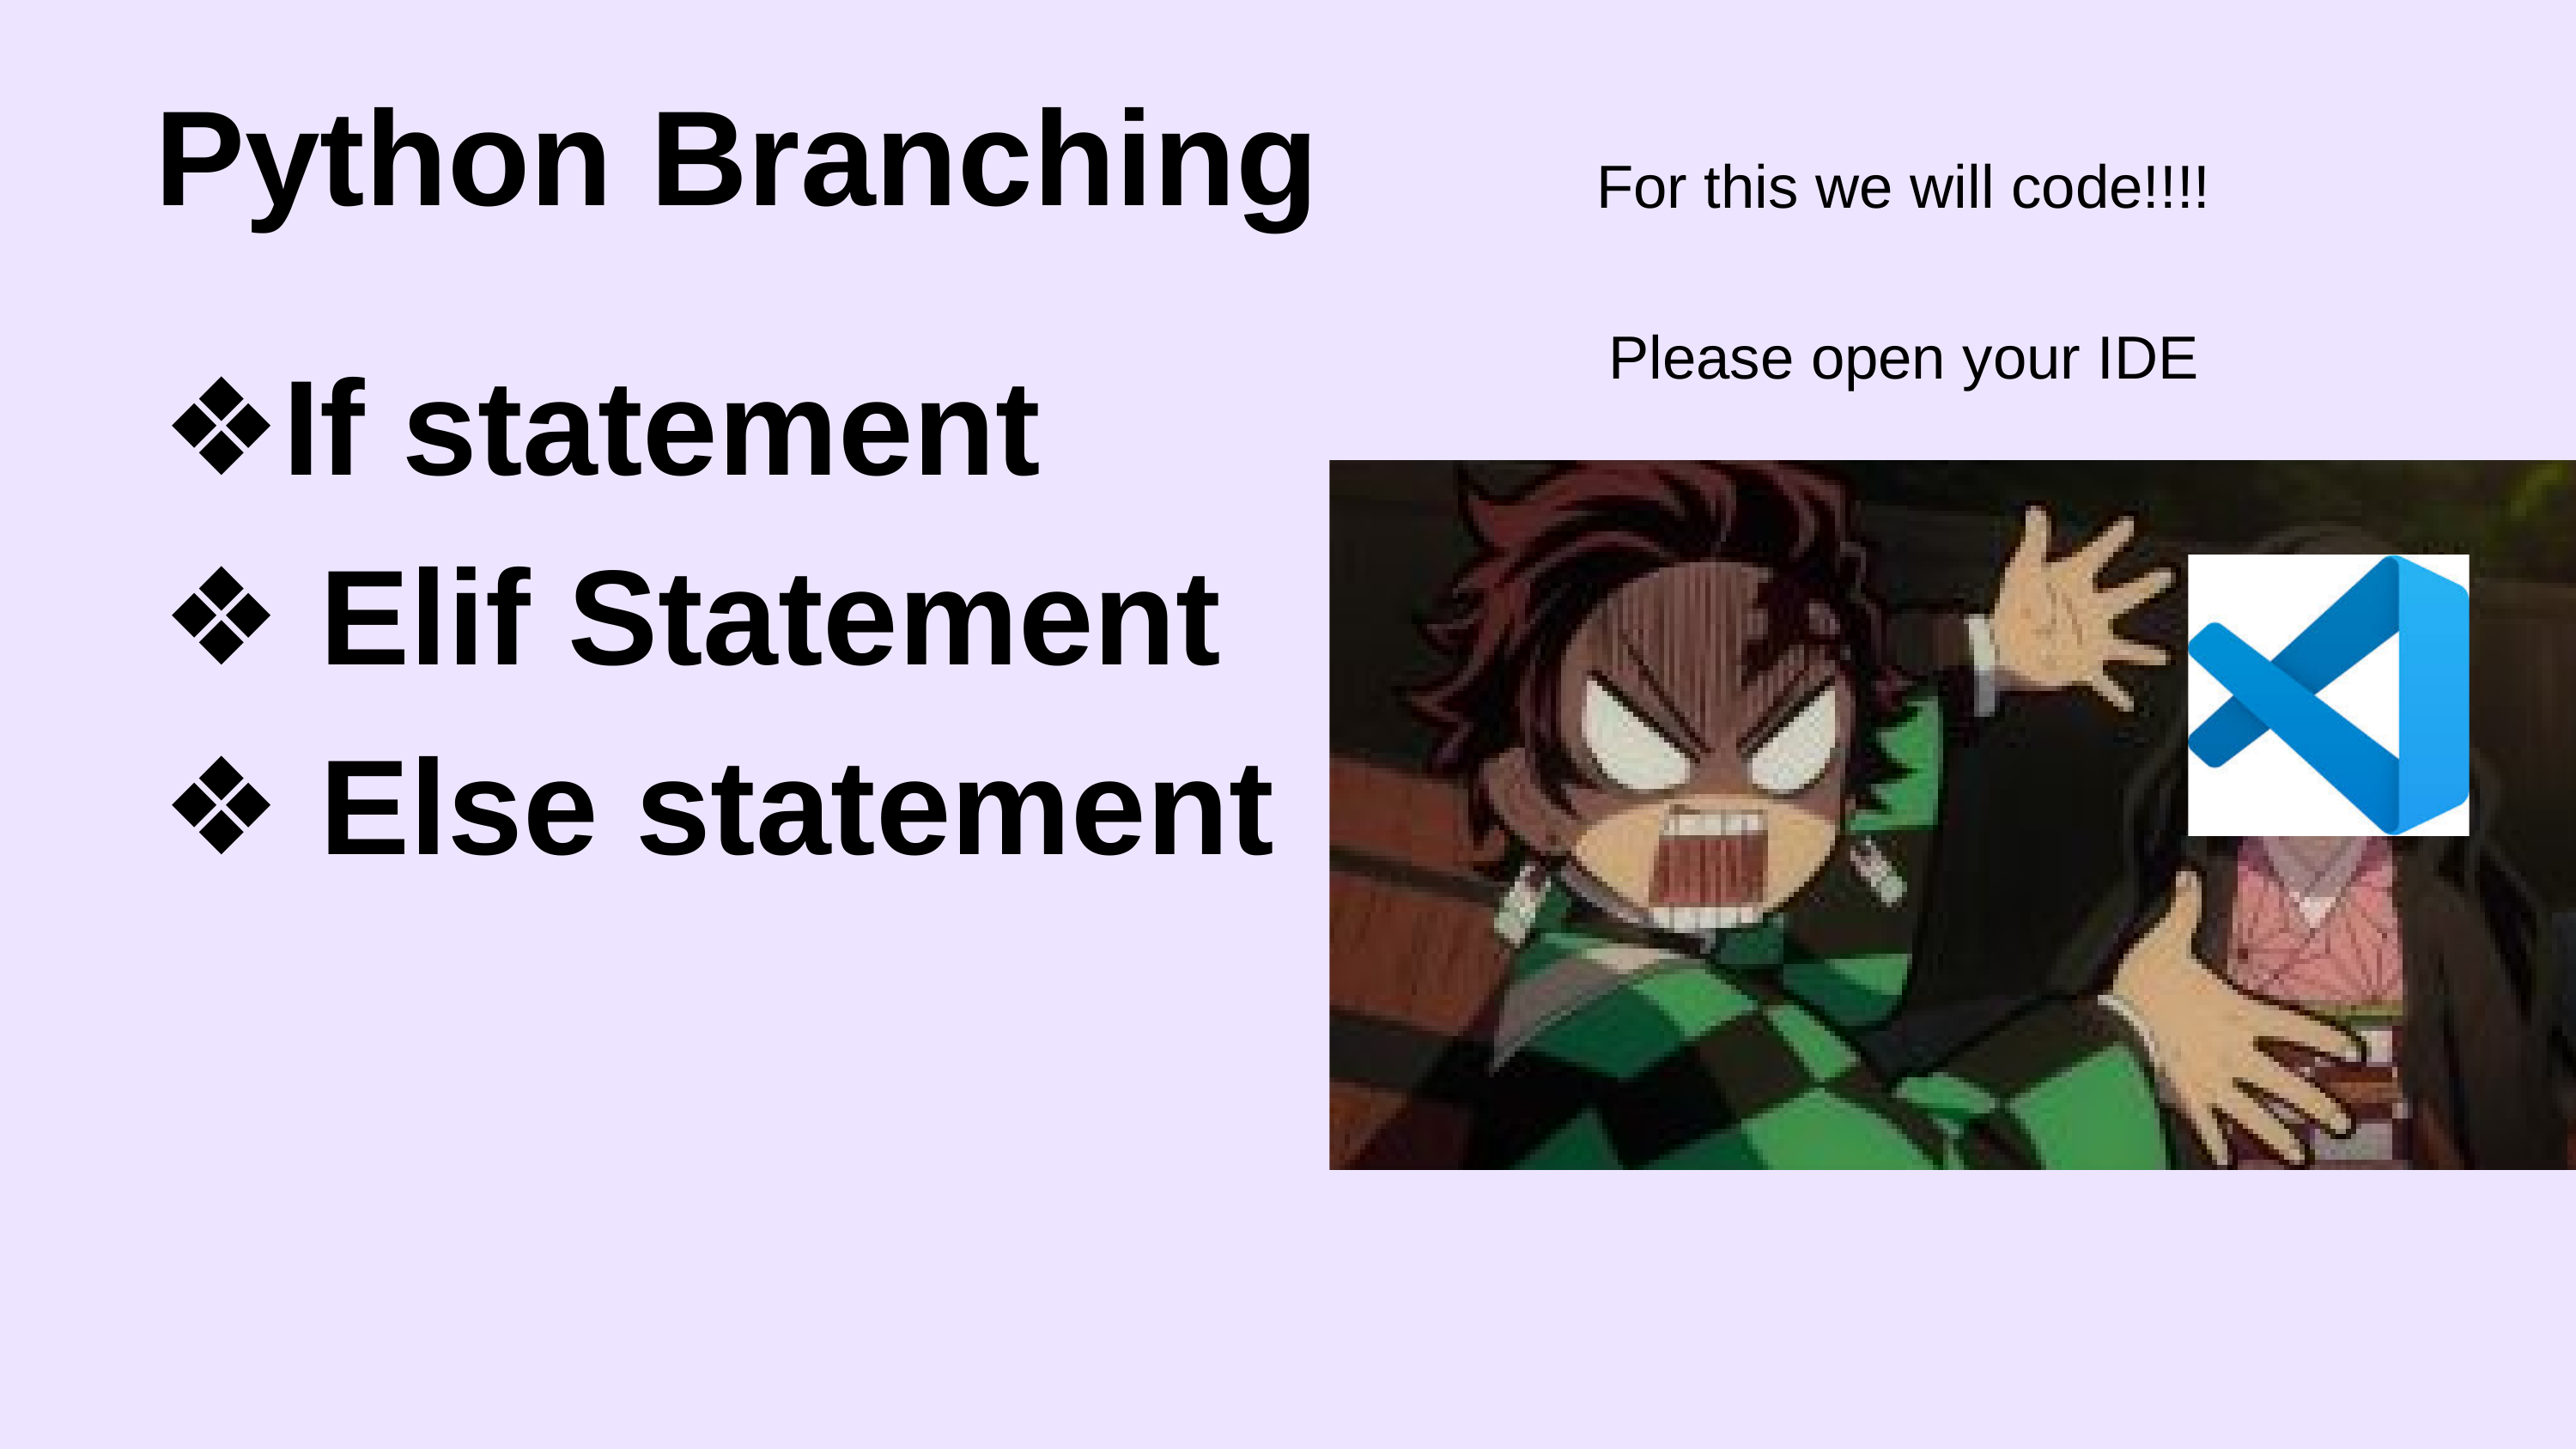

Python Branching
For this we will code!!!!

Please open your IDE
❖If statement
❖ Elif Statement
❖ Else statement